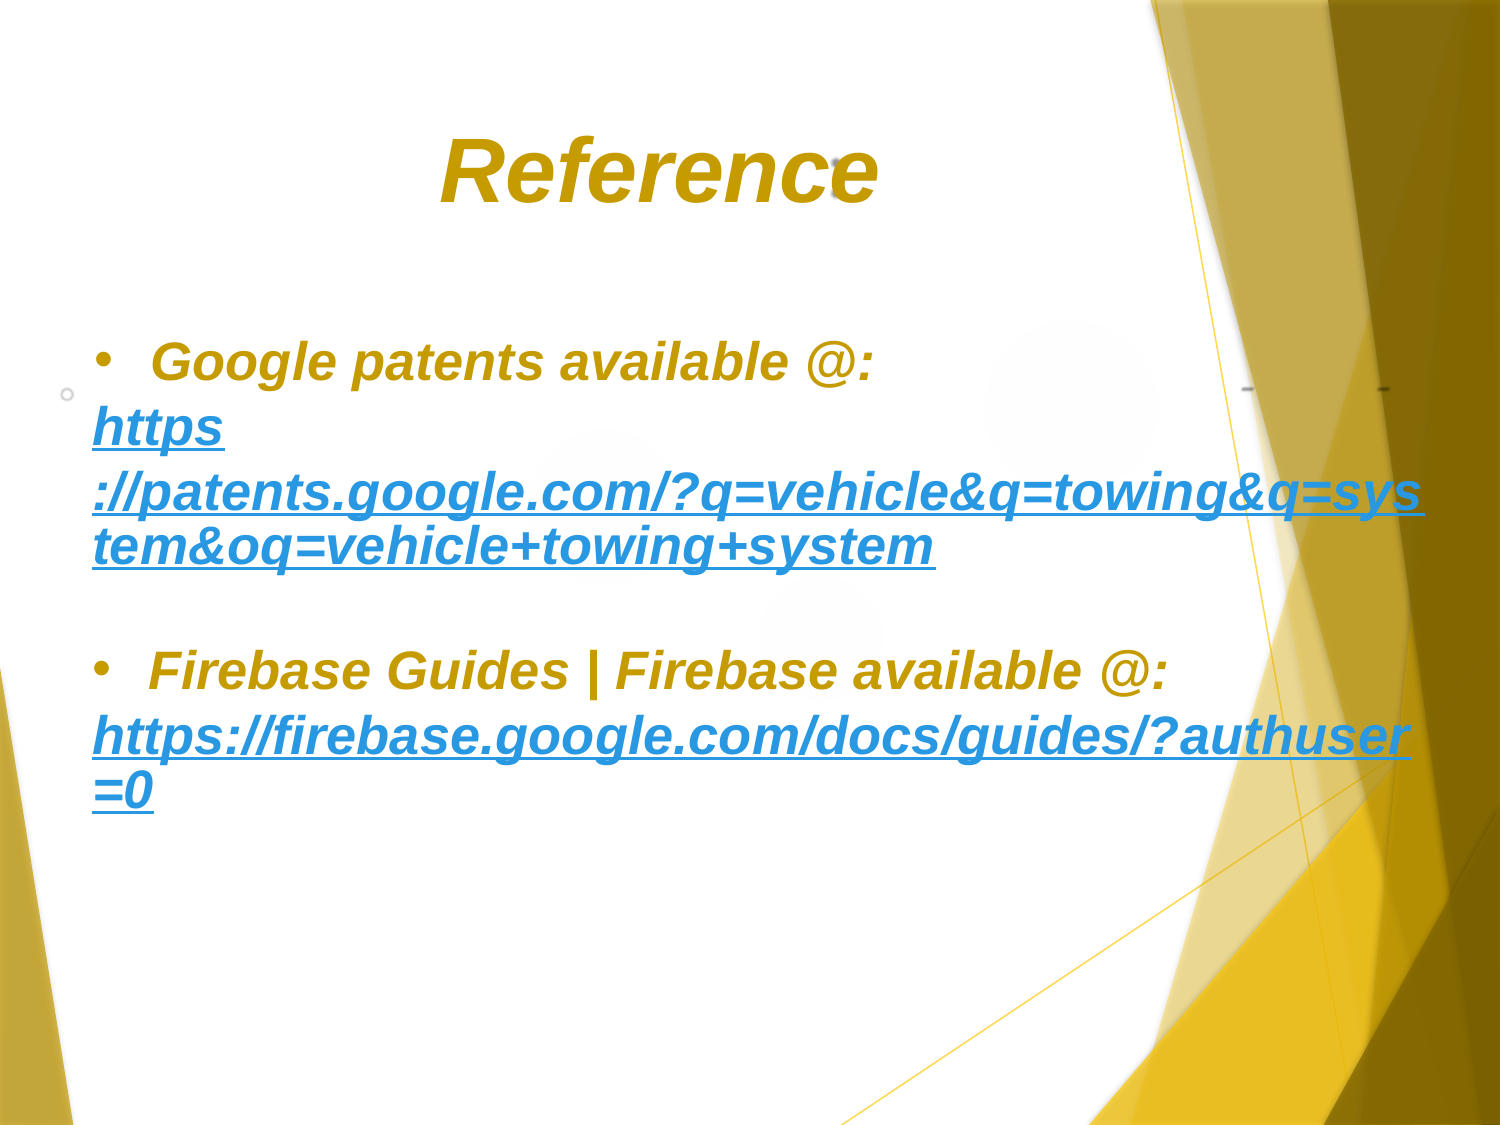

Reference

Google patents available @:
https://patents.google.com/?q=vehicle&q=towing&q=system&oq=vehicle+towing+system

Firebase Guides | Firebase available @:
https://firebase.google.com/docs/guides/?authuser=0